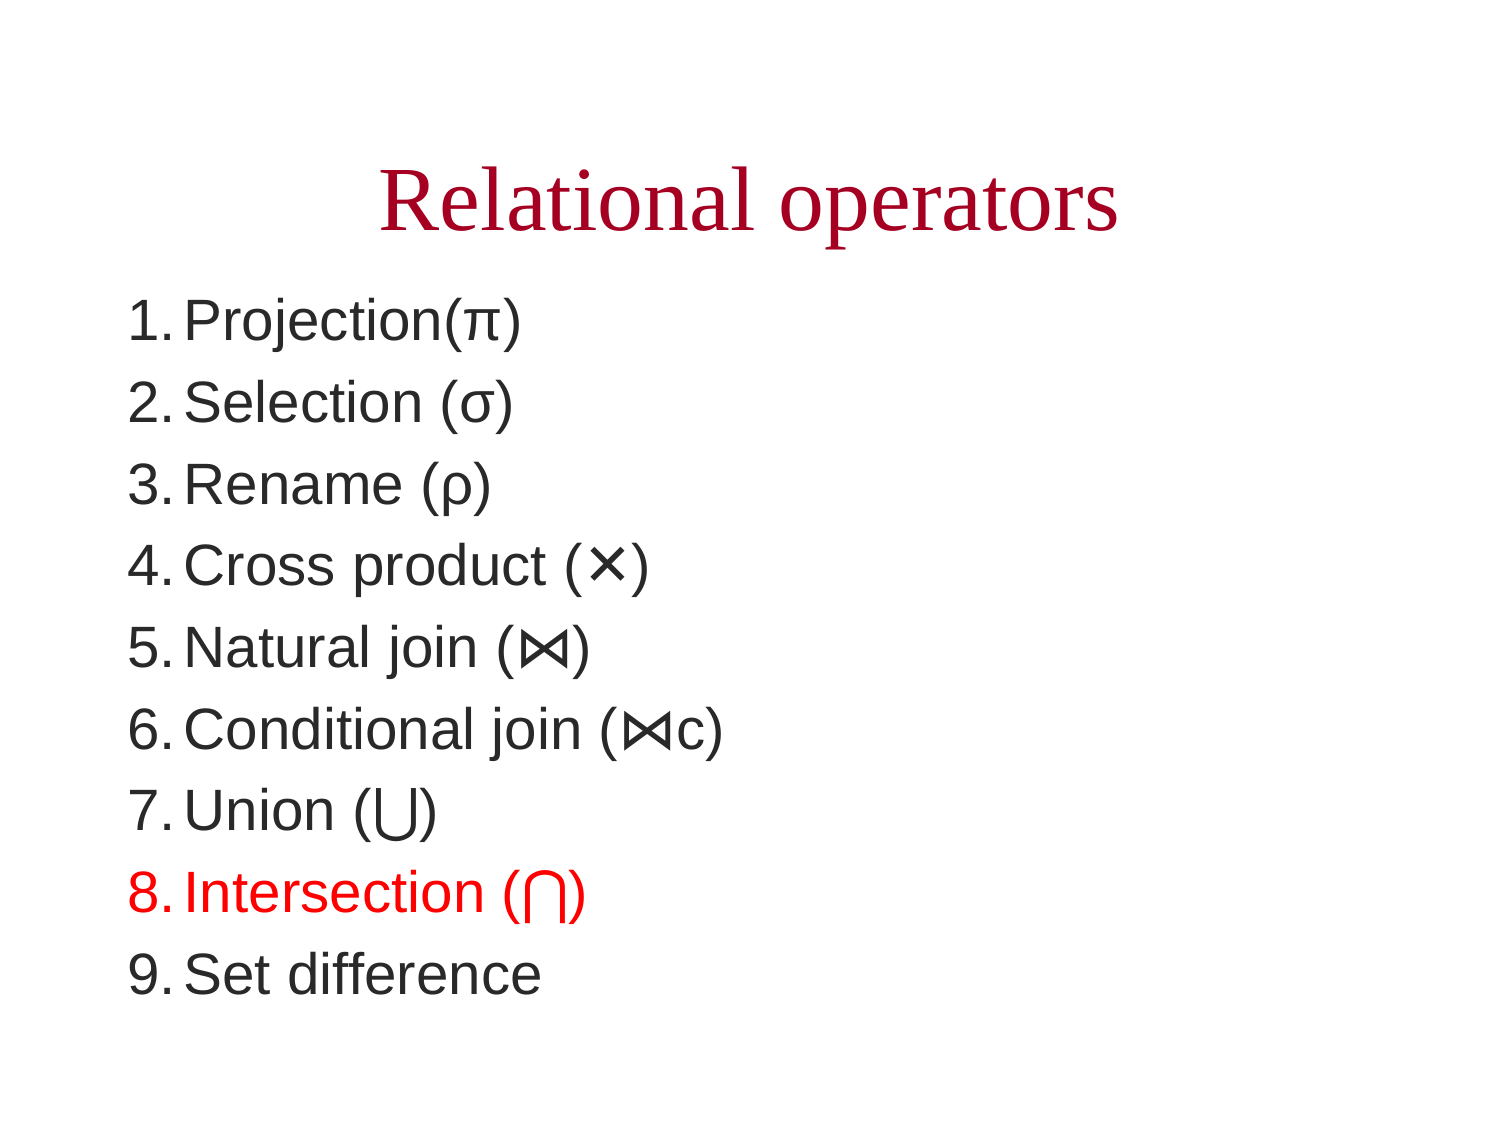

# Relational operators
Projection(π)
Selection (σ)
Rename (ρ)
Cross product (✕)
Natural join (⋈)
Conditional join (⋈c)
Union (⋃)
Intersection (⋂)
Set difference